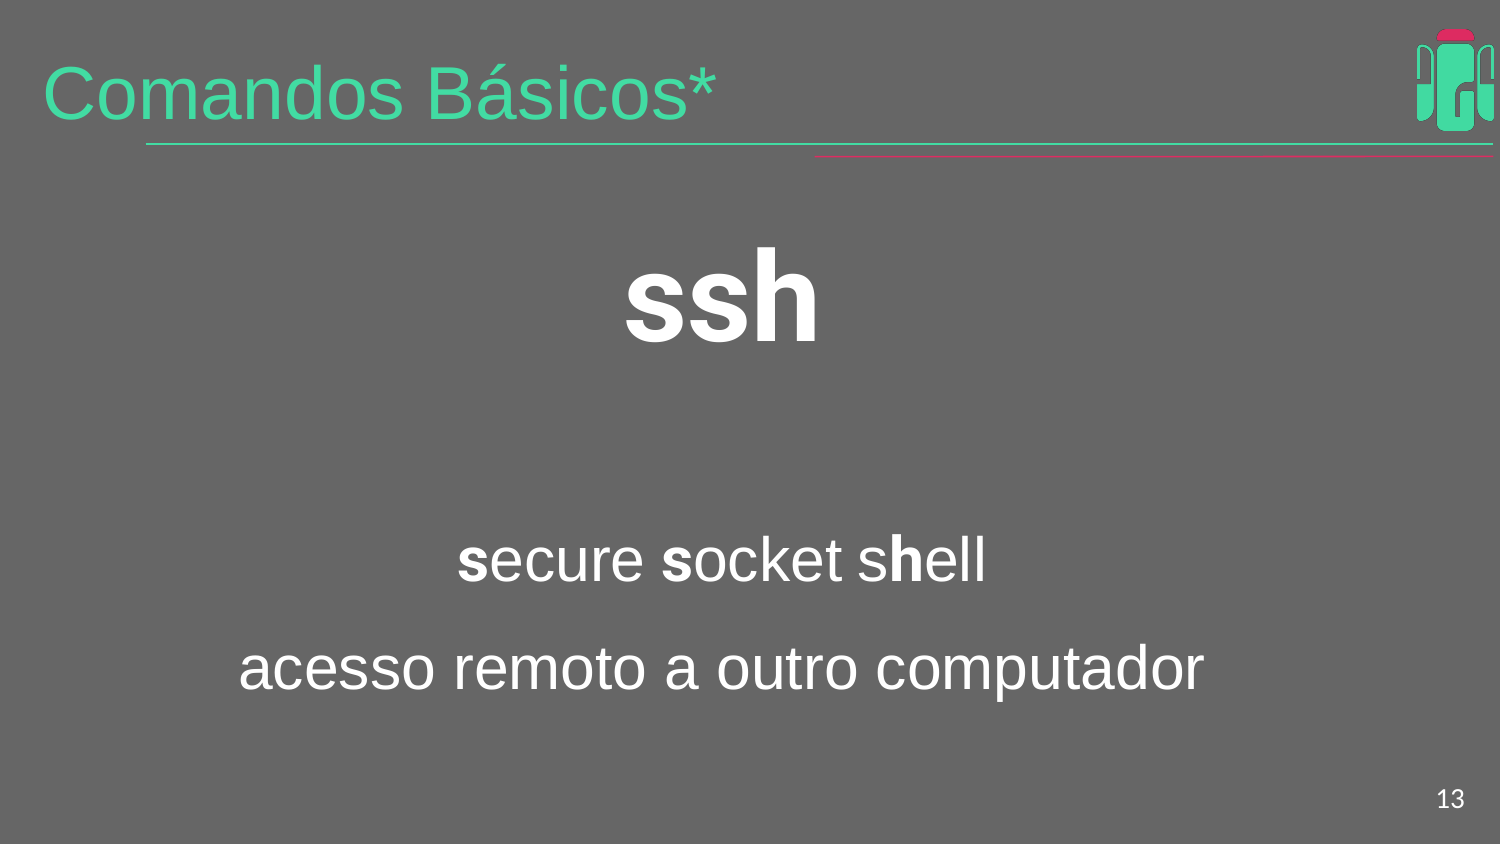

# Comandos Básicos*
ssh

secure socket shell
acesso remoto a outro computador
13